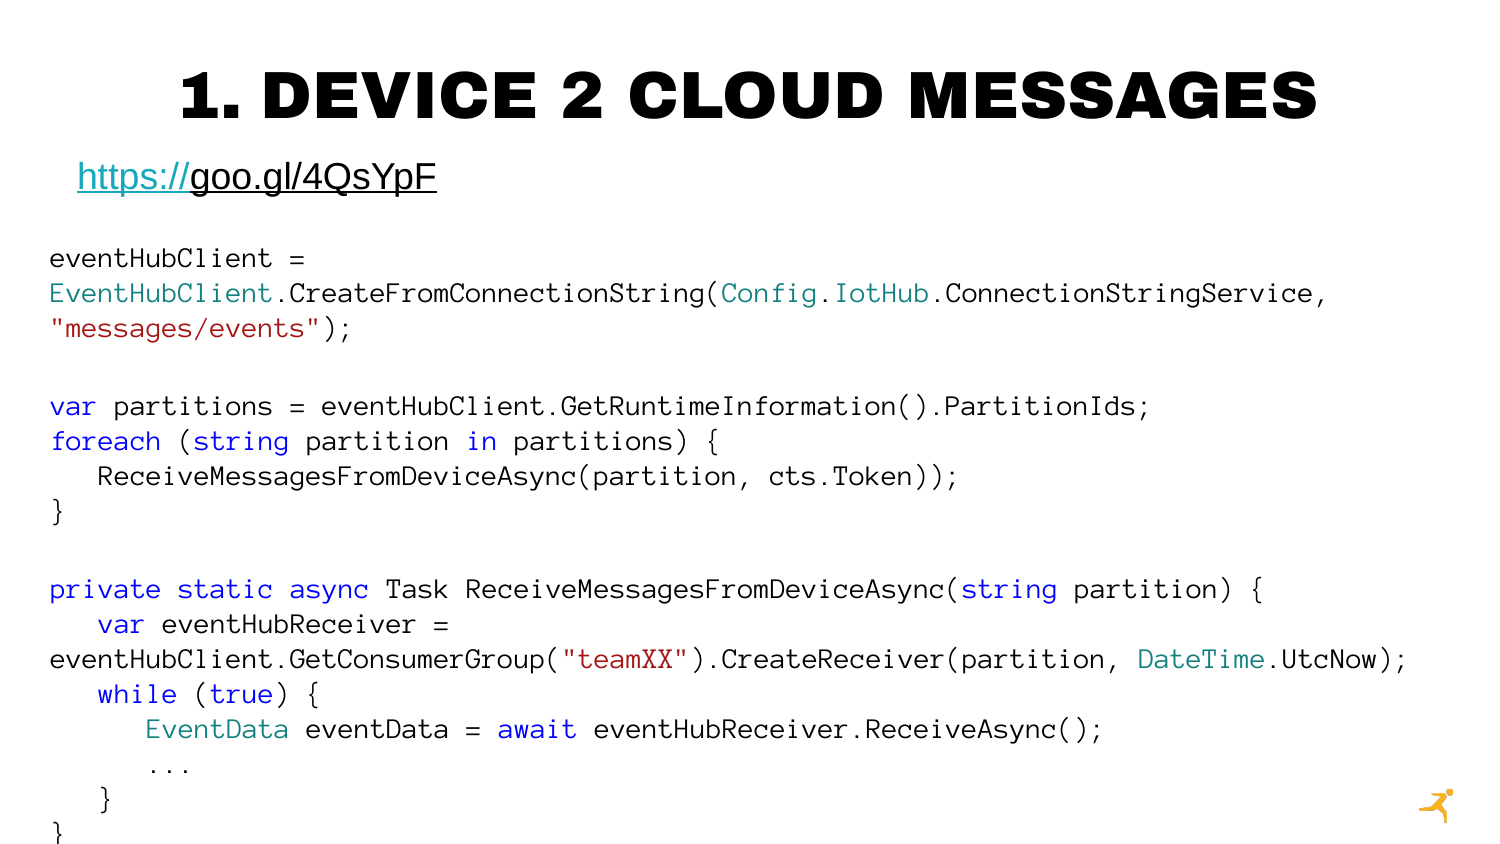

# device 2 cloud messages
https://goo.gl/4QsYpF
eventHubClient = EventHubClient.CreateFromConnectionString(Config.IotHub.ConnectionStringService, "messages/events");
var partitions = eventHubClient.GetRuntimeInformation().PartitionIds;
foreach (string partition in partitions) {
   ReceiveMessagesFromDeviceAsync(partition, cts.Token));
}
private static async Task ReceiveMessagesFromDeviceAsync(string partition) {
   var eventHubReceiver = eventHubClient.GetConsumerGroup("teamXX").CreateReceiver(partition, DateTime.UtcNow);
   while (true) {
      EventData eventData = await eventHubReceiver.ReceiveAsync();
      ...
   }
}